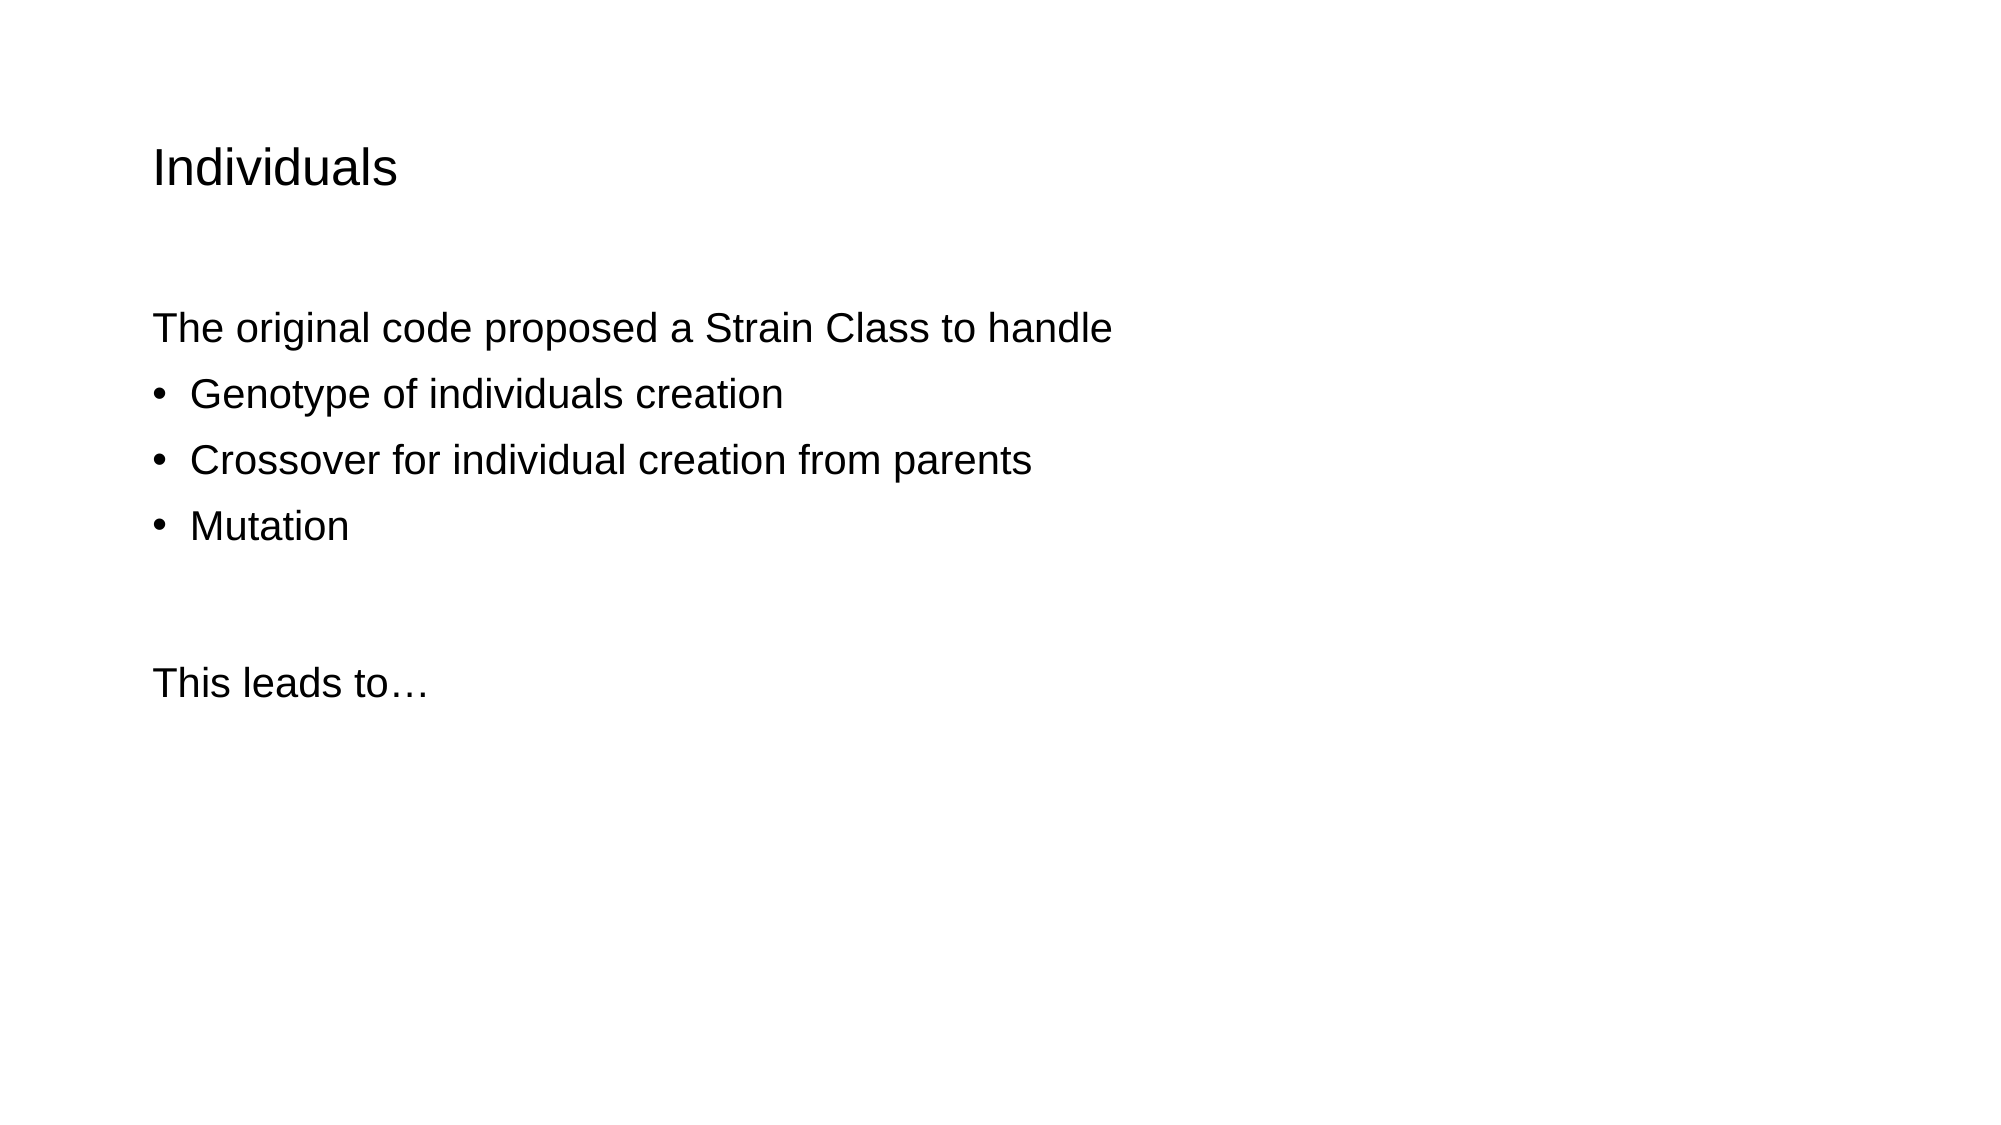

# Individuals
The original code proposed a Strain Class to handle
Genotype of individuals creation
Crossover for individual creation from parents
Mutation

This leads to…